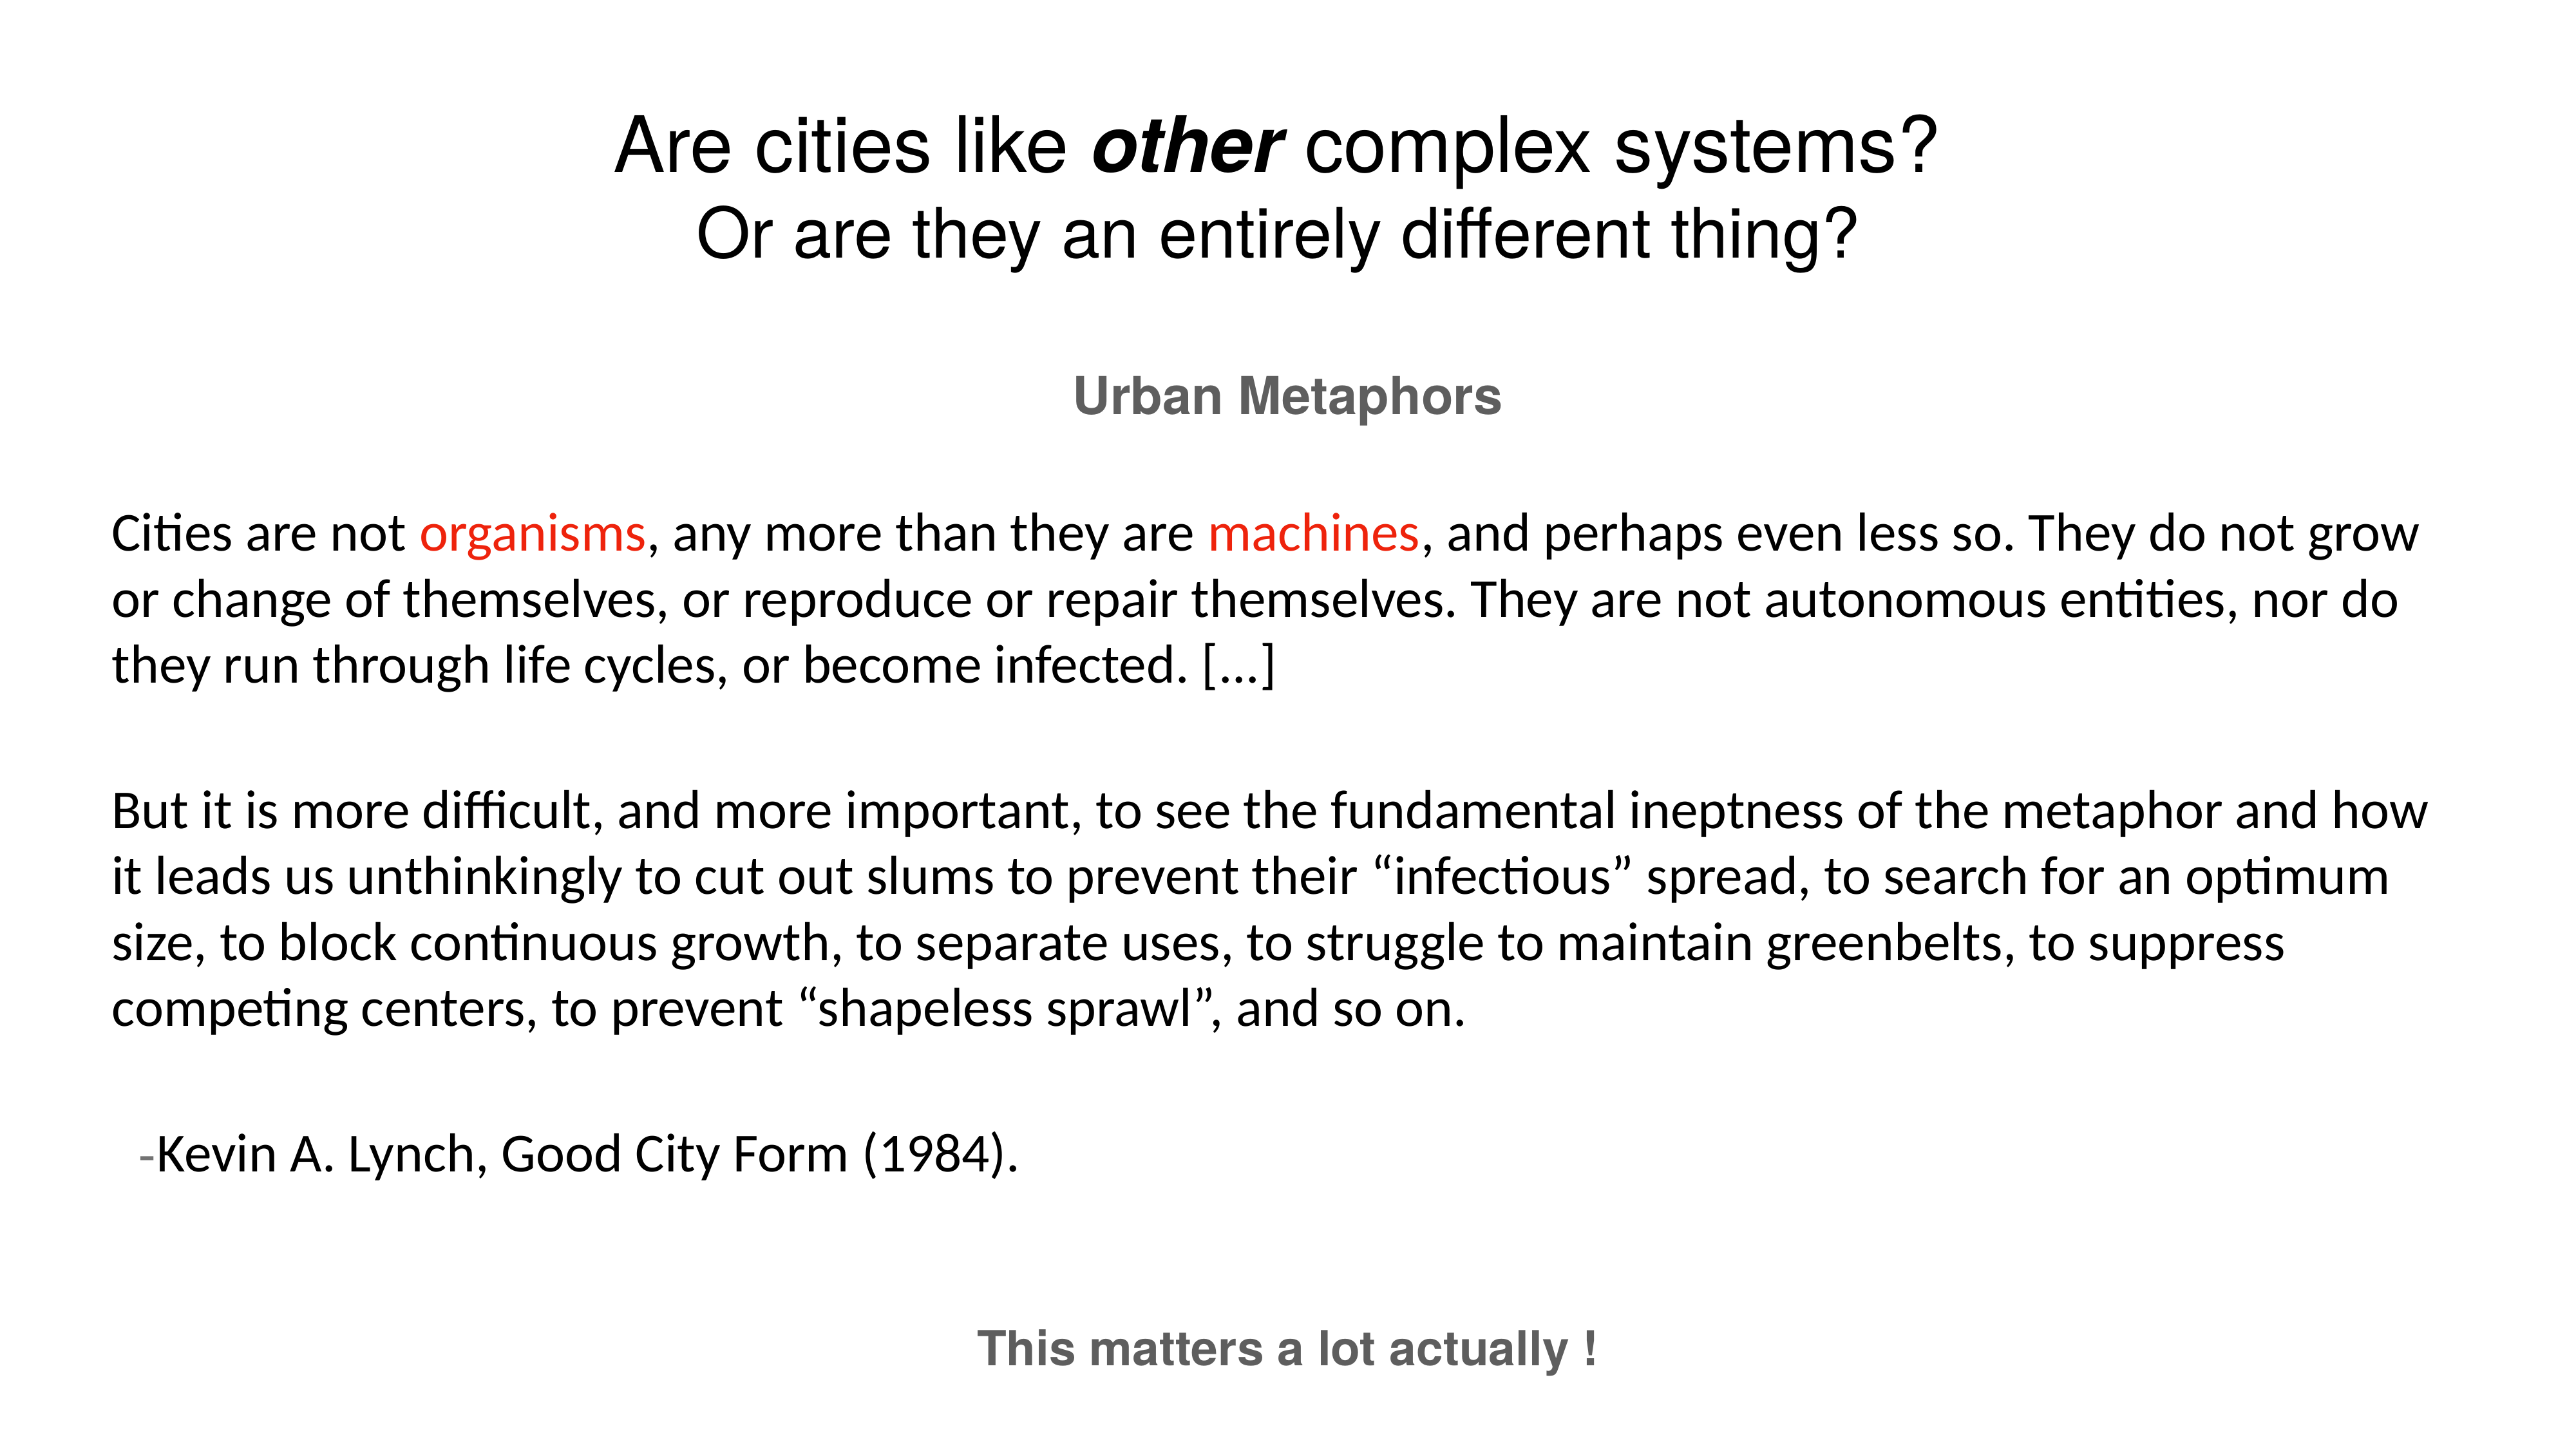

# Are cities like other complex systems?
Or are they an entirely different thing?
Urban Metaphors
Cities are not organisms, any more than they are machines, and perhaps even less so. They do not grow or change of themselves, or reproduce or repair themselves. They are not autonomous entities, nor do they run through life cycles, or become infected. [...]

But it is more difficult, and more important, to see the fundamental ineptness of the metaphor and how it leads us unthinkingly to cut out slums to prevent their “infectious” spread, to search for an optimum size, to block continuous growth, to separate uses, to struggle to maintain greenbelts, to suppress competing centers, to prevent “shapeless sprawl”, and so on.

Kevin A. Lynch, Good City Form (1984).
This matters a lot actually !